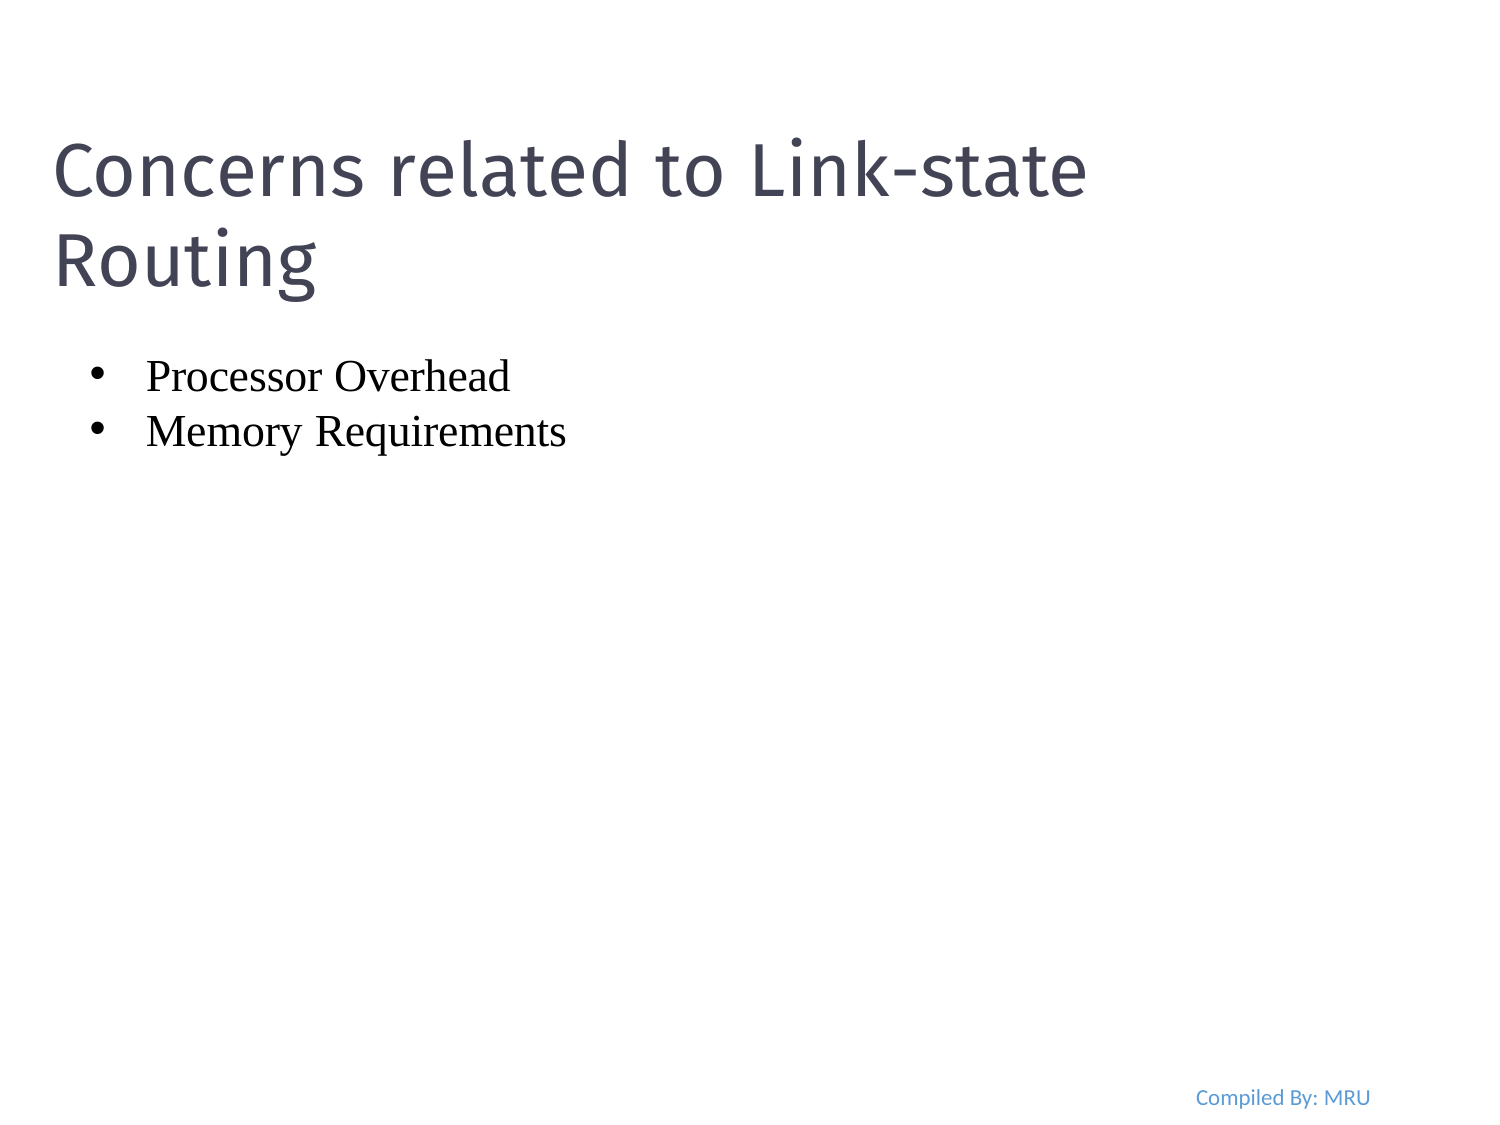

Concerns related to Link-state Routing
Processor Overhead
Memory Requirements
Compiled By: MRU